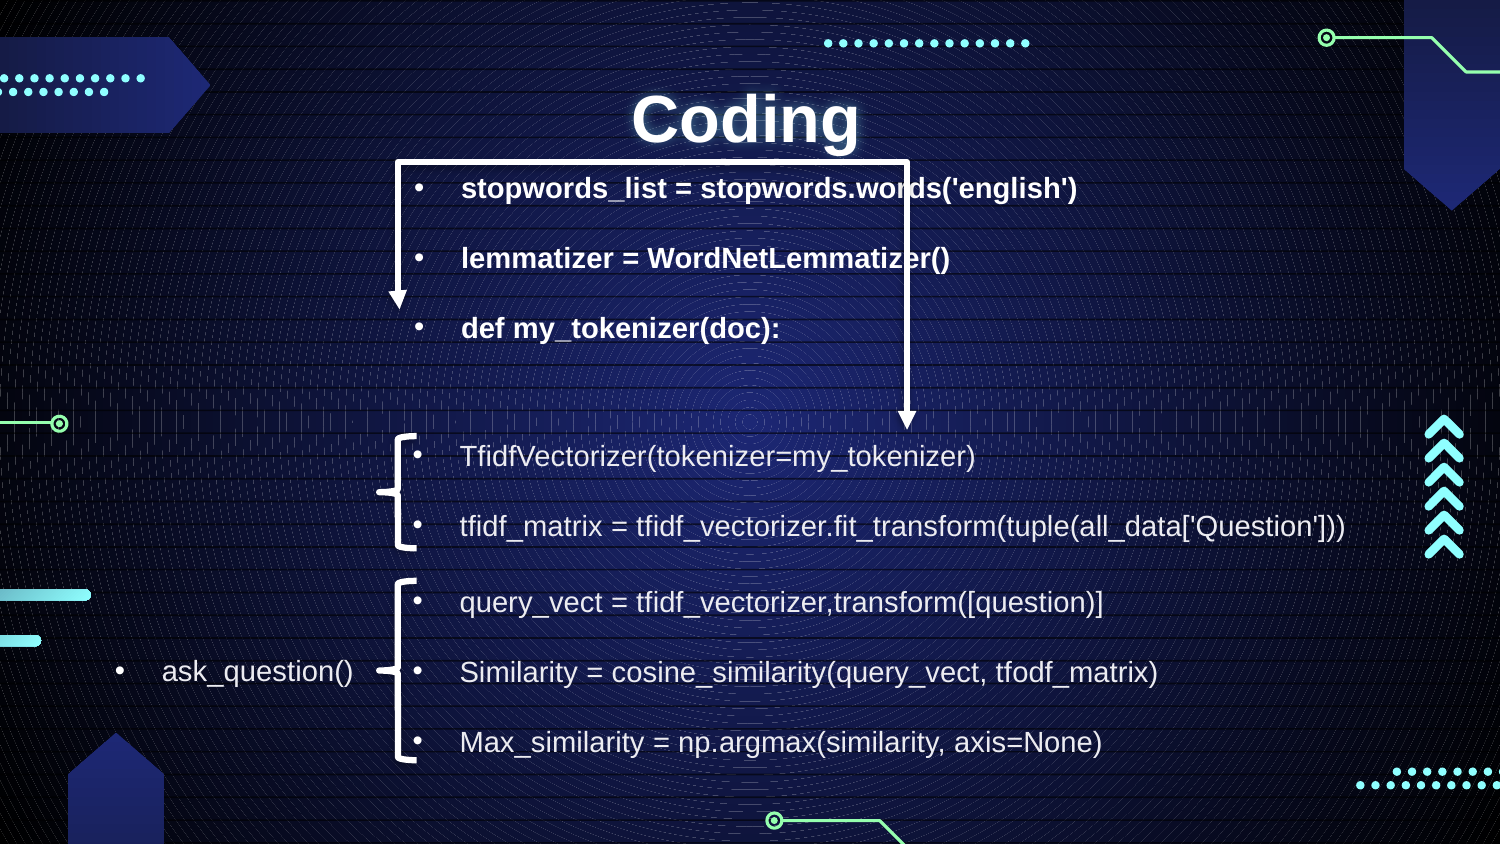

# Coding
stopwords_list = stopwords.words('english')

lemmatizer = WordNetLemmatizer()

def my_tokenizer(doc):

TfidfVectorizer(tokenizer=my_tokenizer)

tfidf_matrix = tfidf_vectorizer.fit_transform(tuple(all_data['Question']))

query_vect = tfidf_vectorizer,transform([question)]

Similarity = cosine_similarity(query_vect, tfodf_matrix)

Max_similarity = np.argmax(similarity, axis=None)

ask_question()